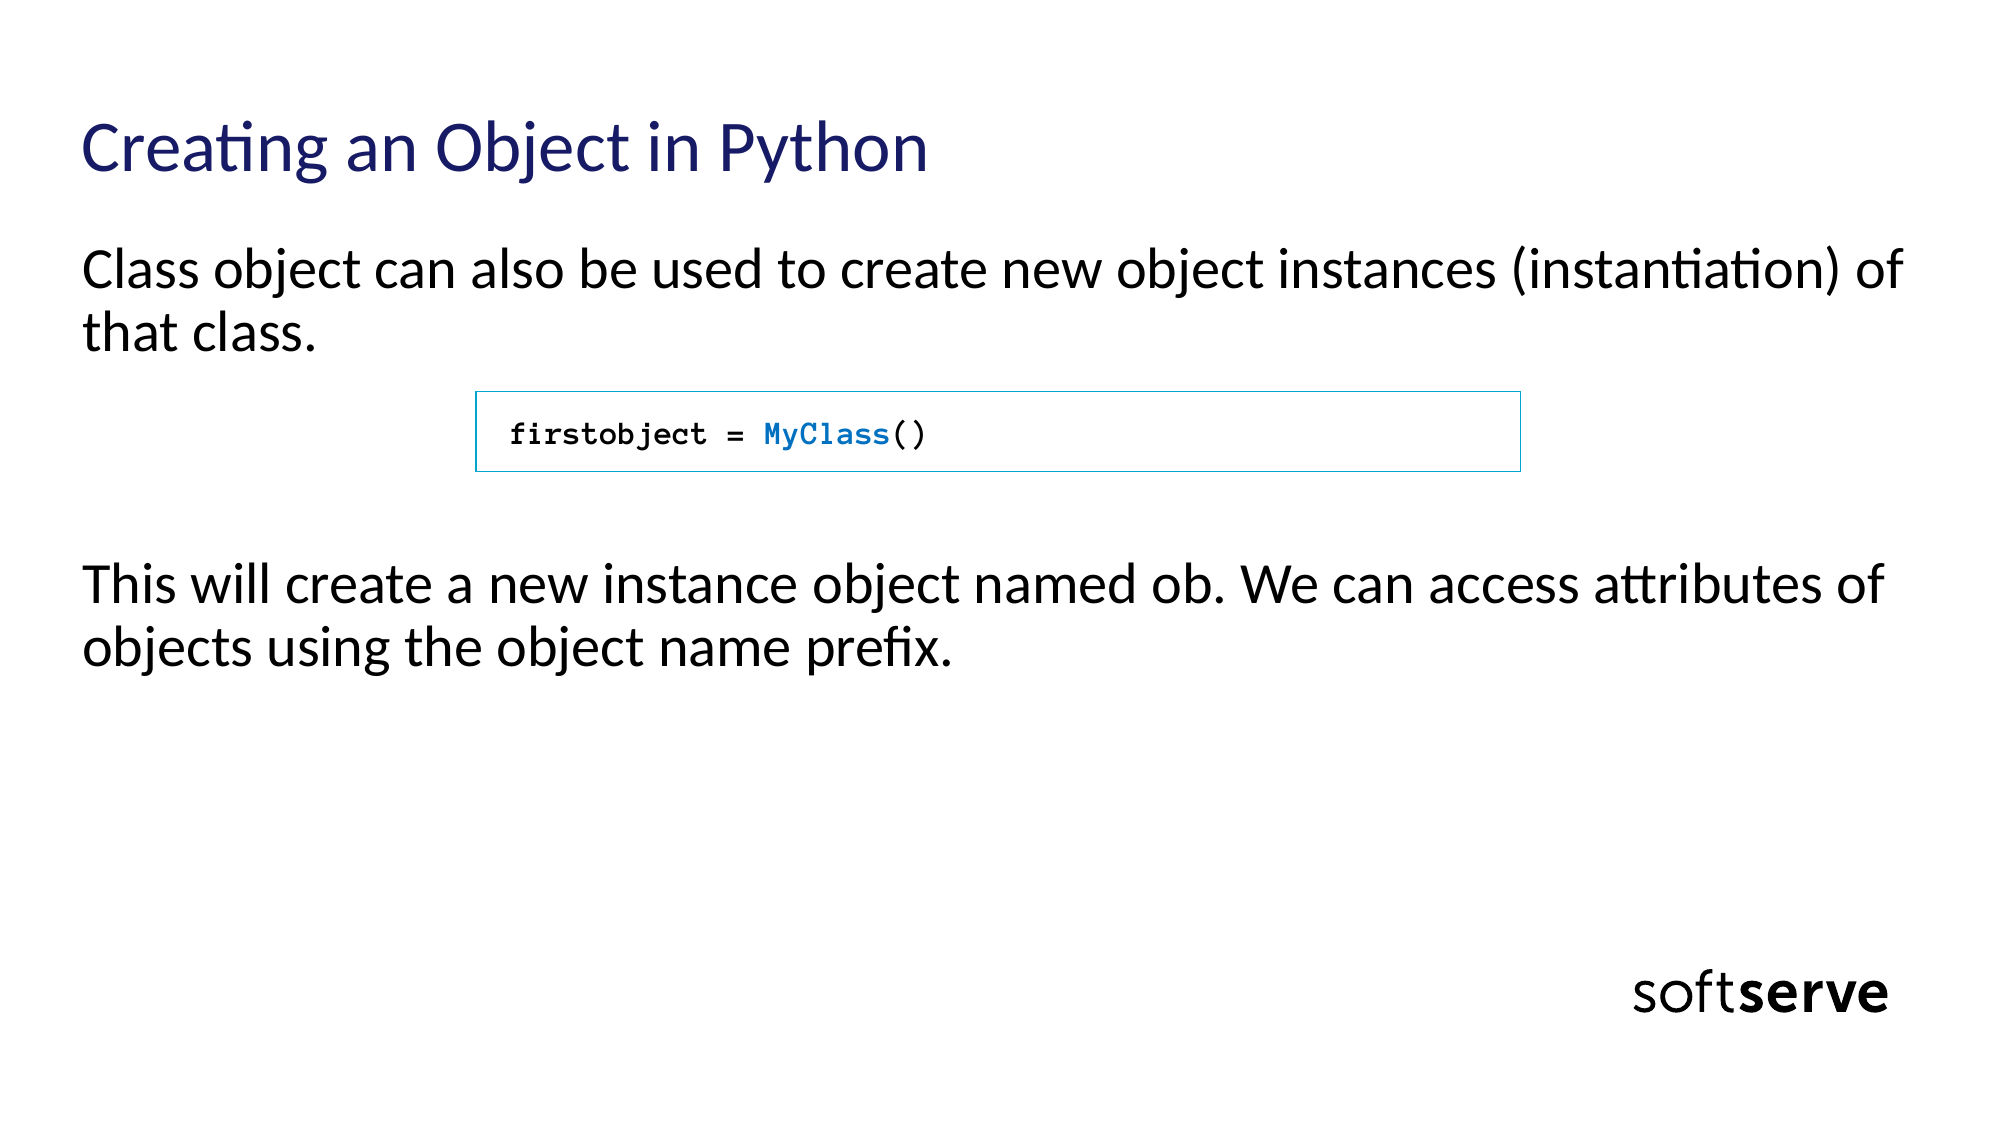

# Creating an Object in Python
Class object can also be used to create new object instances (instantiation) of that class.

This will create a new instance object named ob. We can access attributes of objects using the object name prefix.
 firstobject = MyClass()